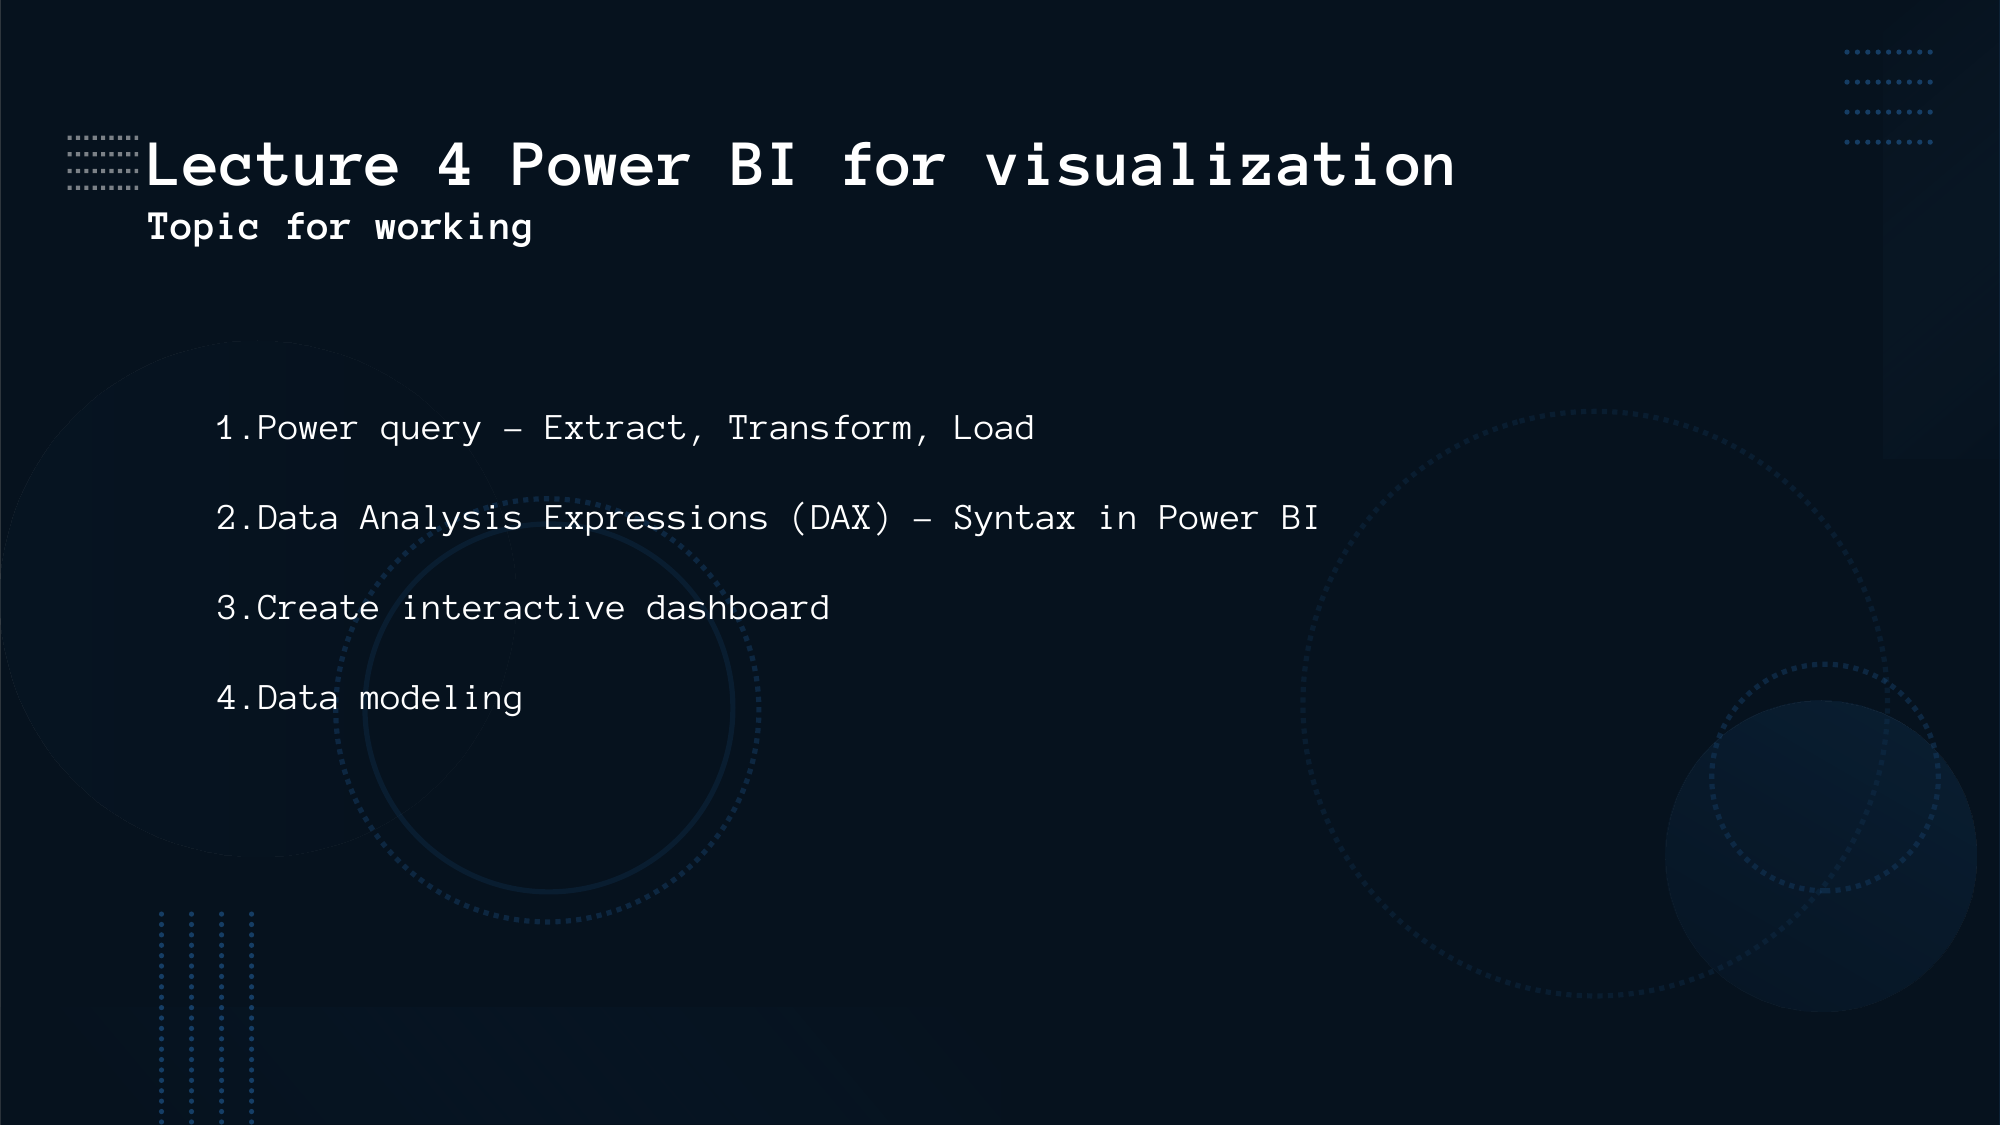

Lecture 4 Power BI for visualization
Topic for working

1.Power query – Extract, Transform, Load

2.Data Analysis Expressions (DAX) – Syntax in Power BI

3.Create interactive dashboard

4.Data modeling